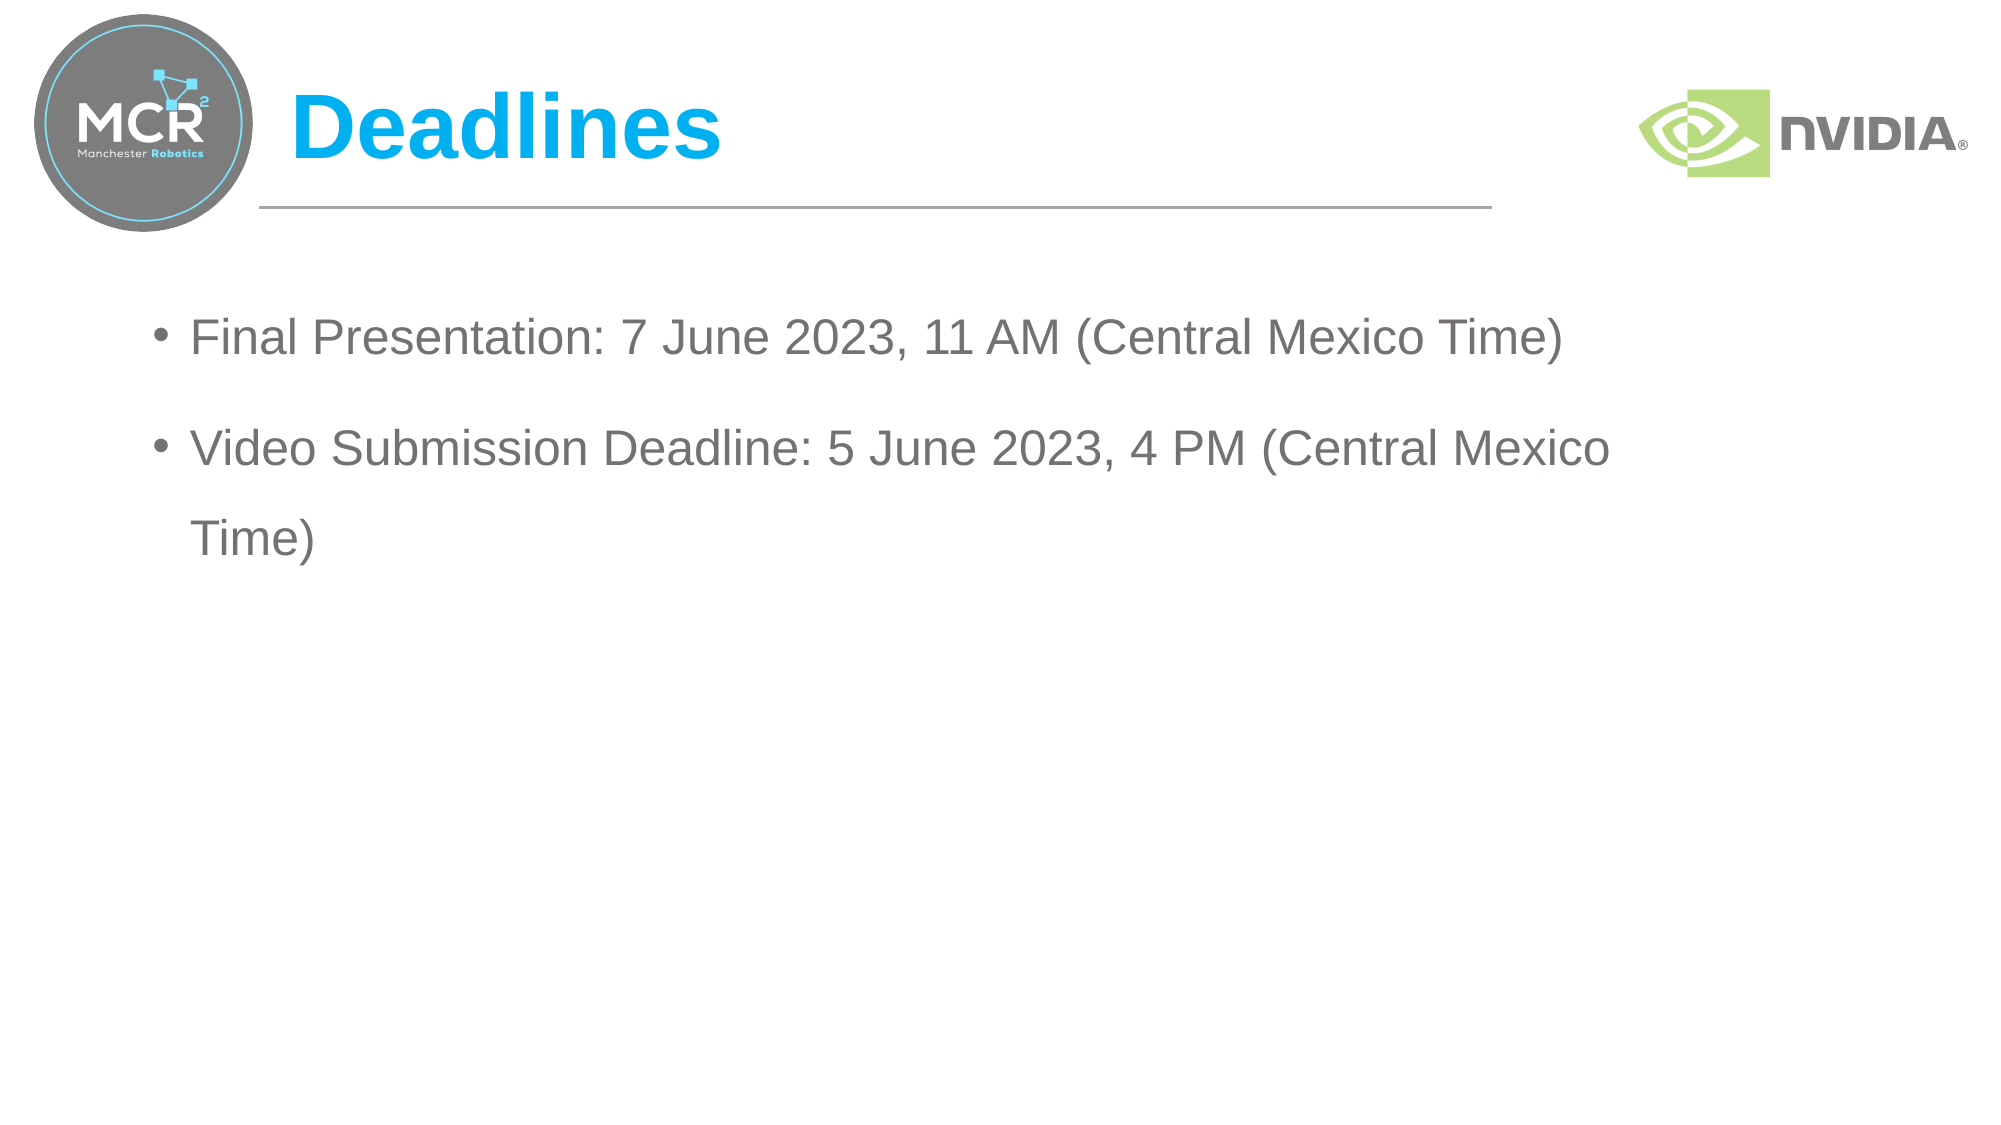

# Deadlines
Final Presentation: 7 June 2023, 11 AM (Central Mexico Time)
Video Submission Deadline: 5 June 2023, 4 PM (Central Mexico Time)